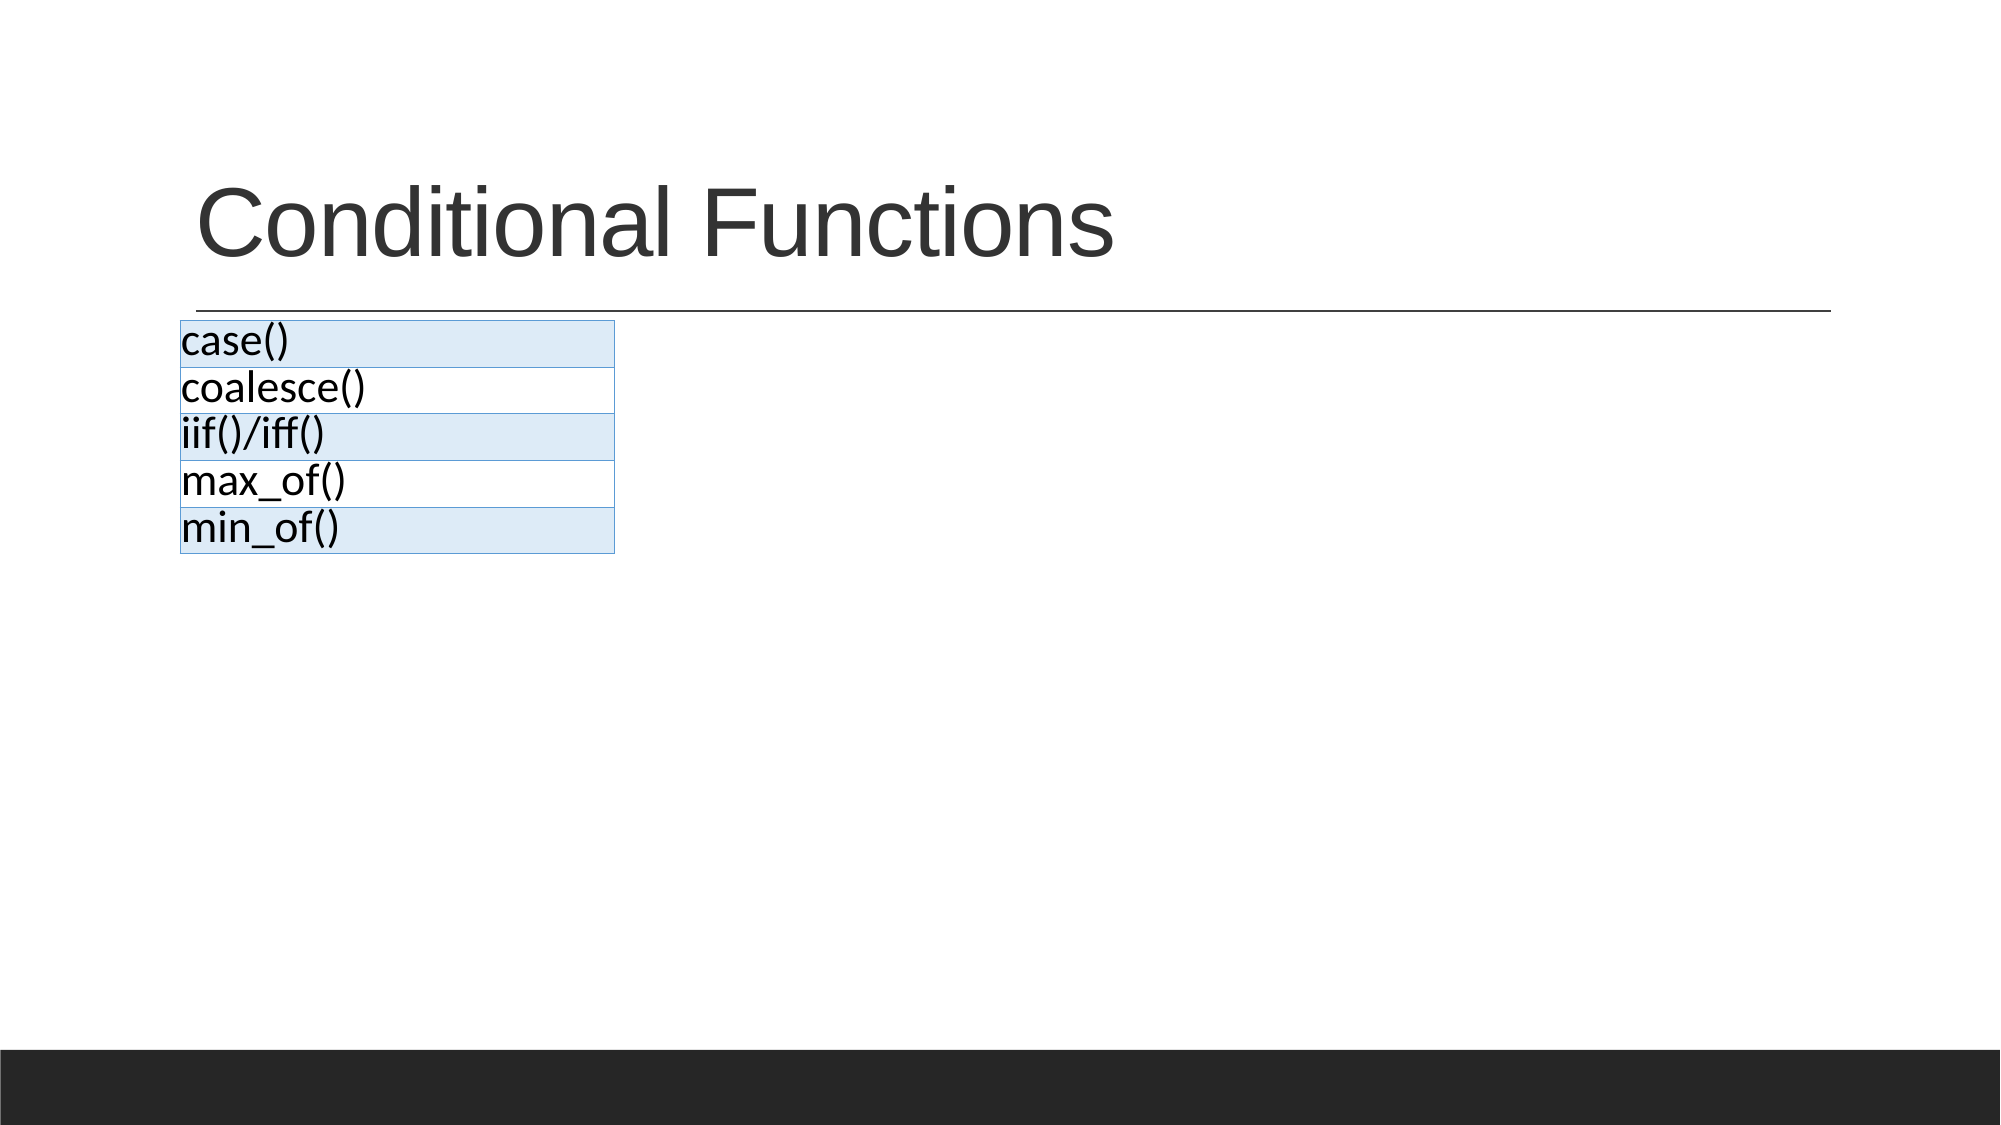

# Conditional Functions
| case() |
| --- |
| coalesce() |
| iif()/iff() |
| max\_of() |
| min\_of() |